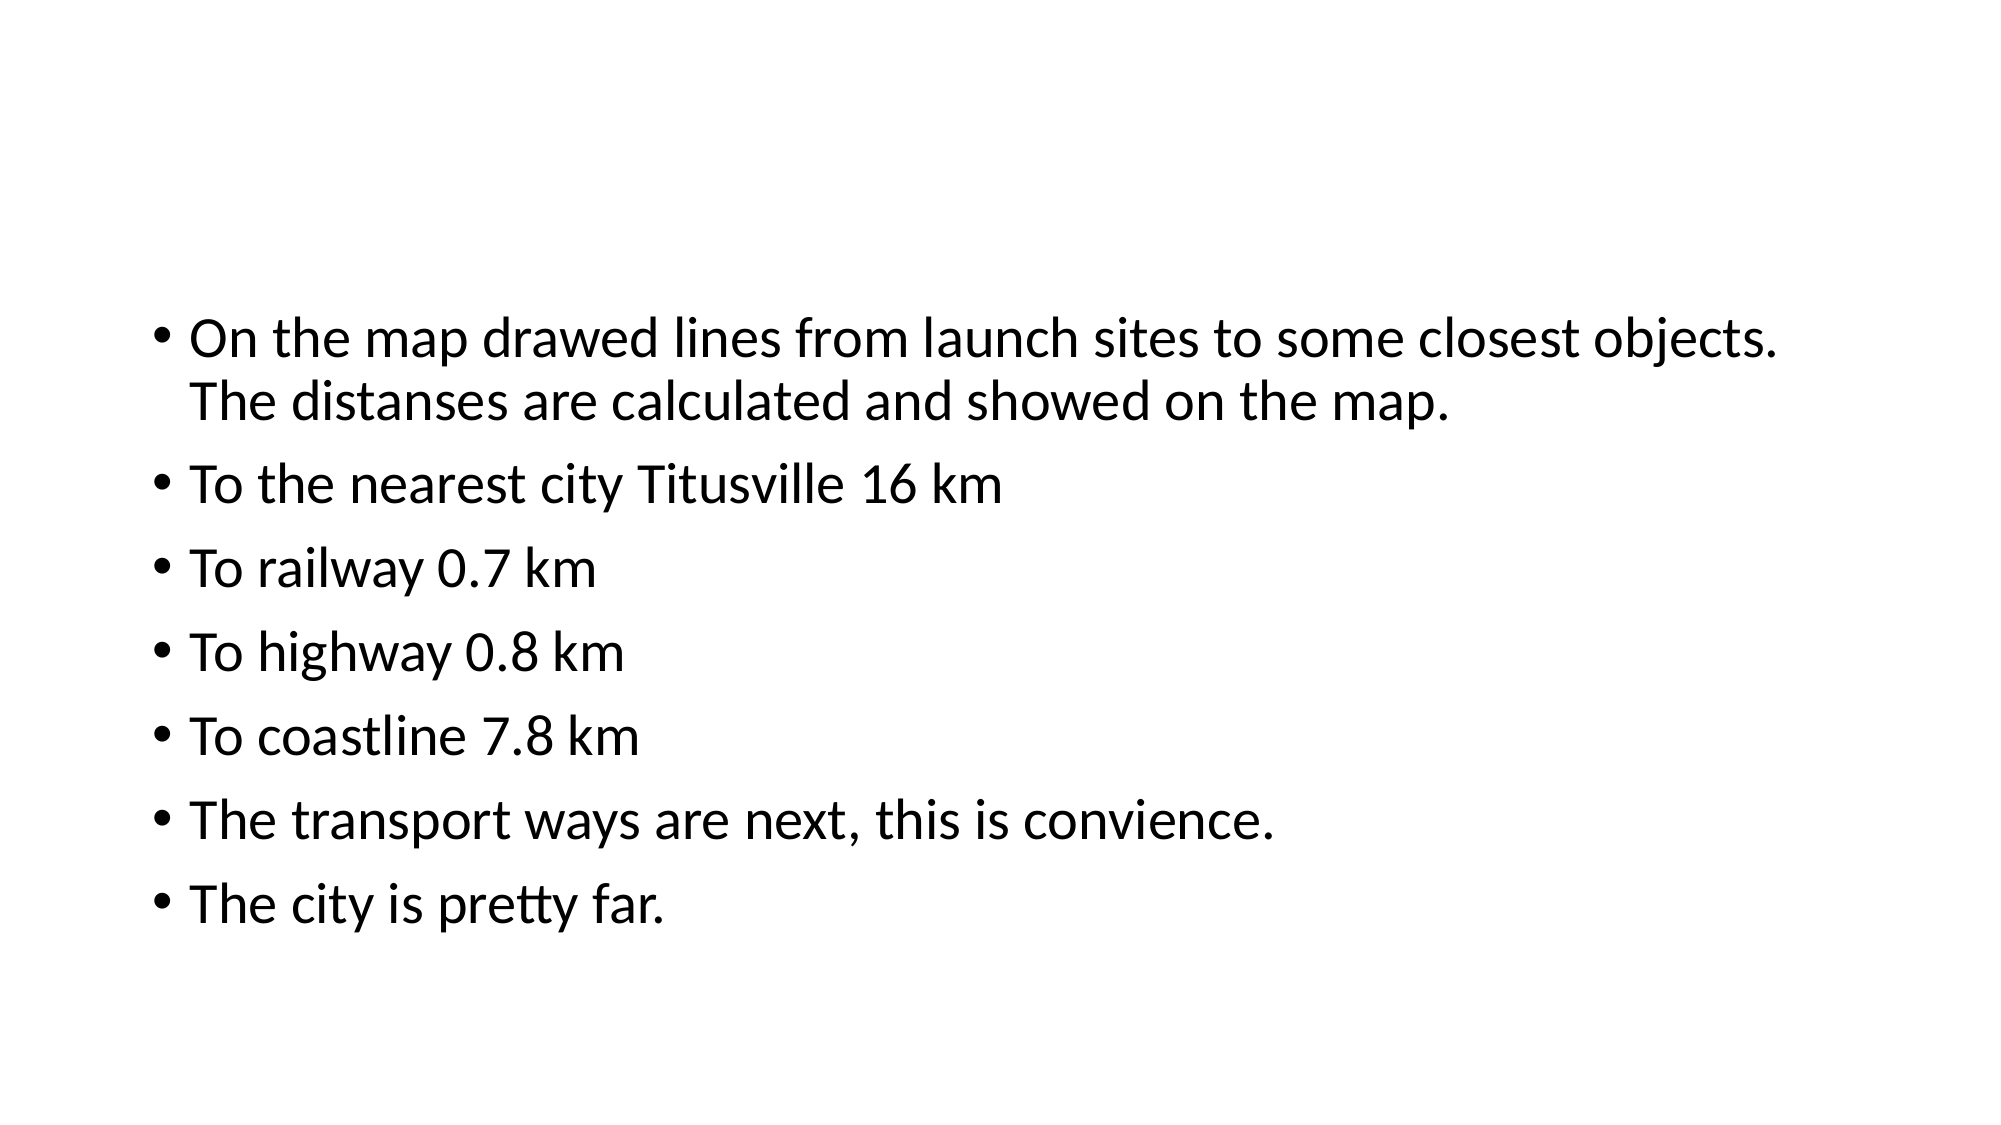

On the map drawed lines from launch sites to some closest objects. The distanses are calculated and showed on the map.
To the nearest city Titusville 16 km
To railway 0.7 km
To highway 0.8 km
To coastline 7.8 km
The transport ways are next, this is convience.
The city is pretty far.